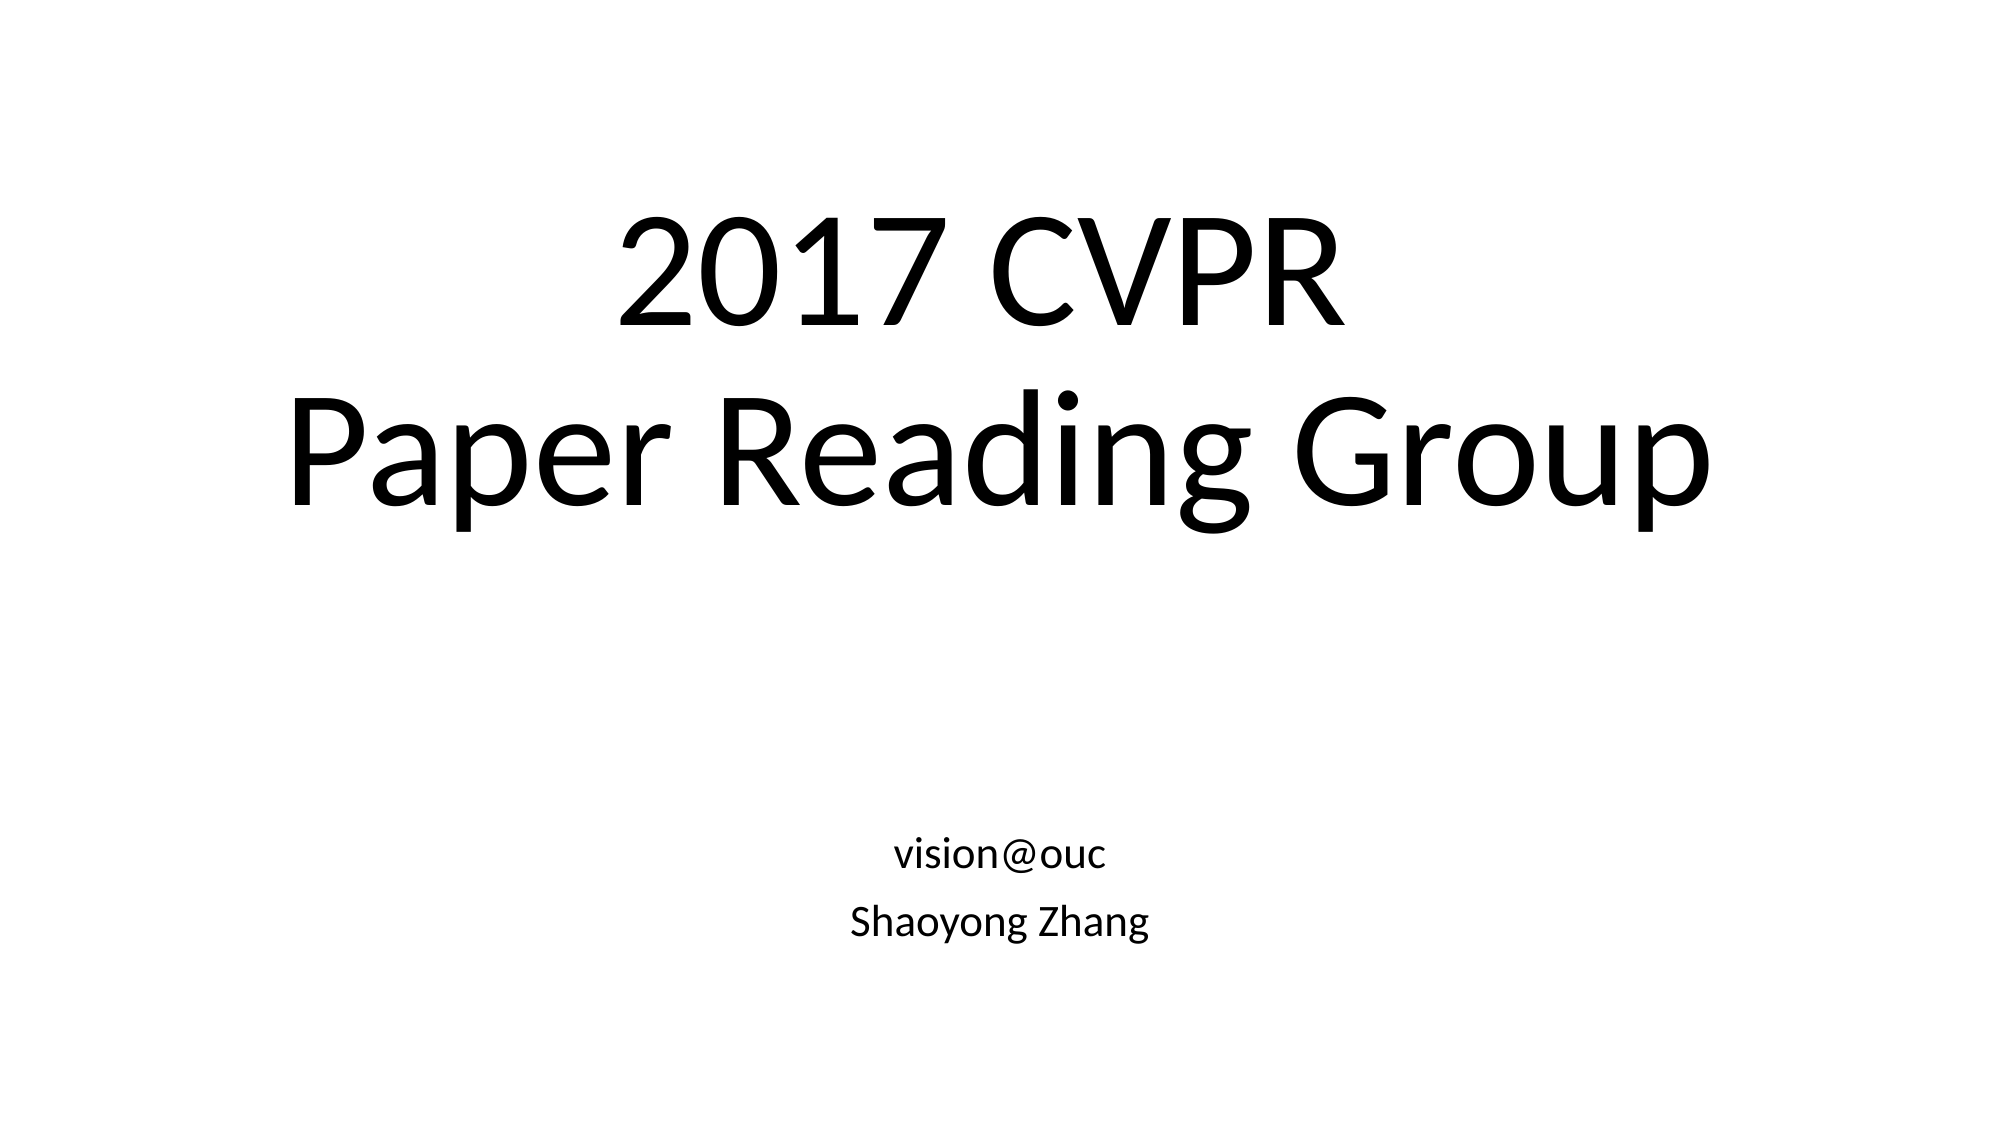

# 2017 CVPR Paper Reading Group

vision@ouc
Shaoyong Zhang